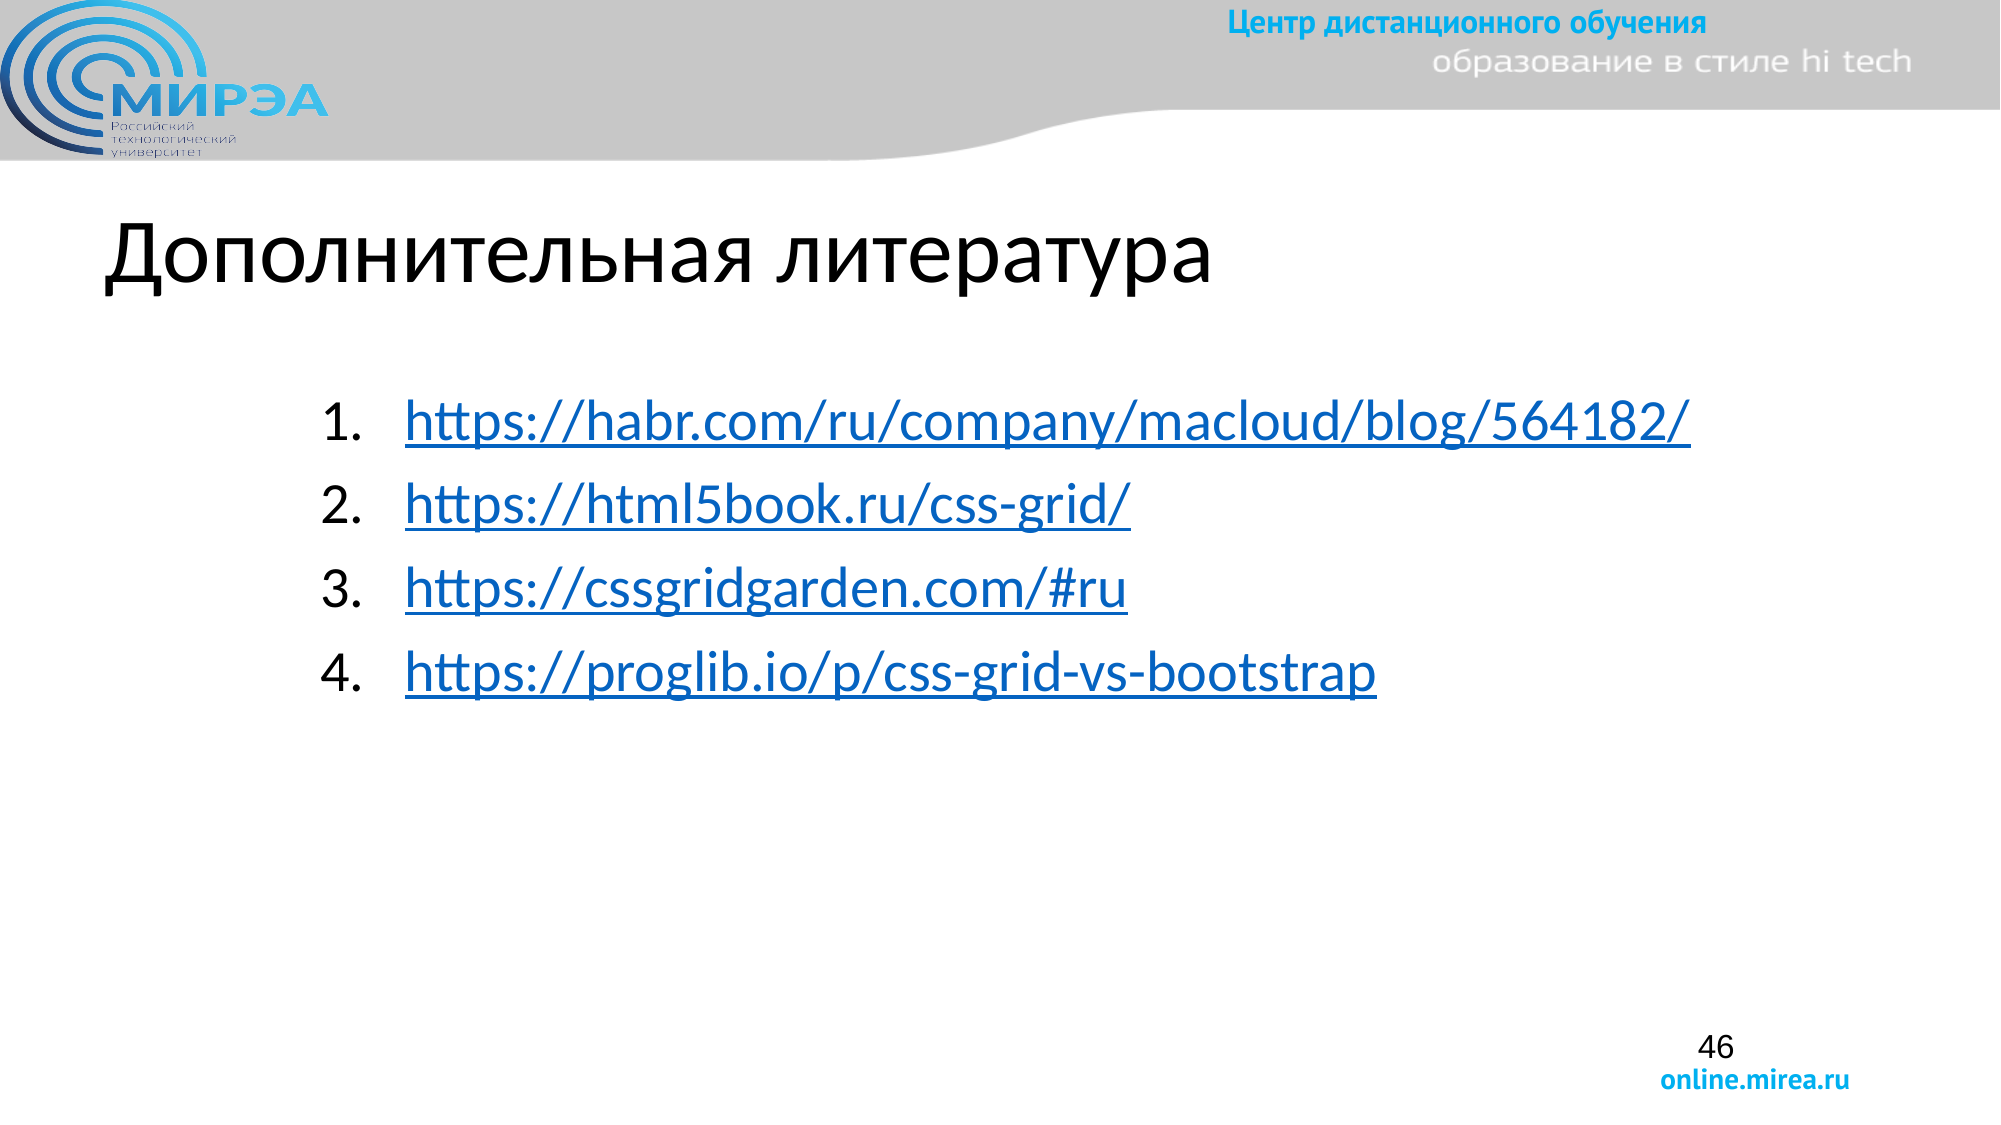

# Дополнительная литература
https://habr.com/ru/company/macloud/blog/564182/
https://html5book.ru/css-grid/
https://cssgridgarden.com/#ru
https://proglib.io/p/css-grid-vs-bootstrap

46